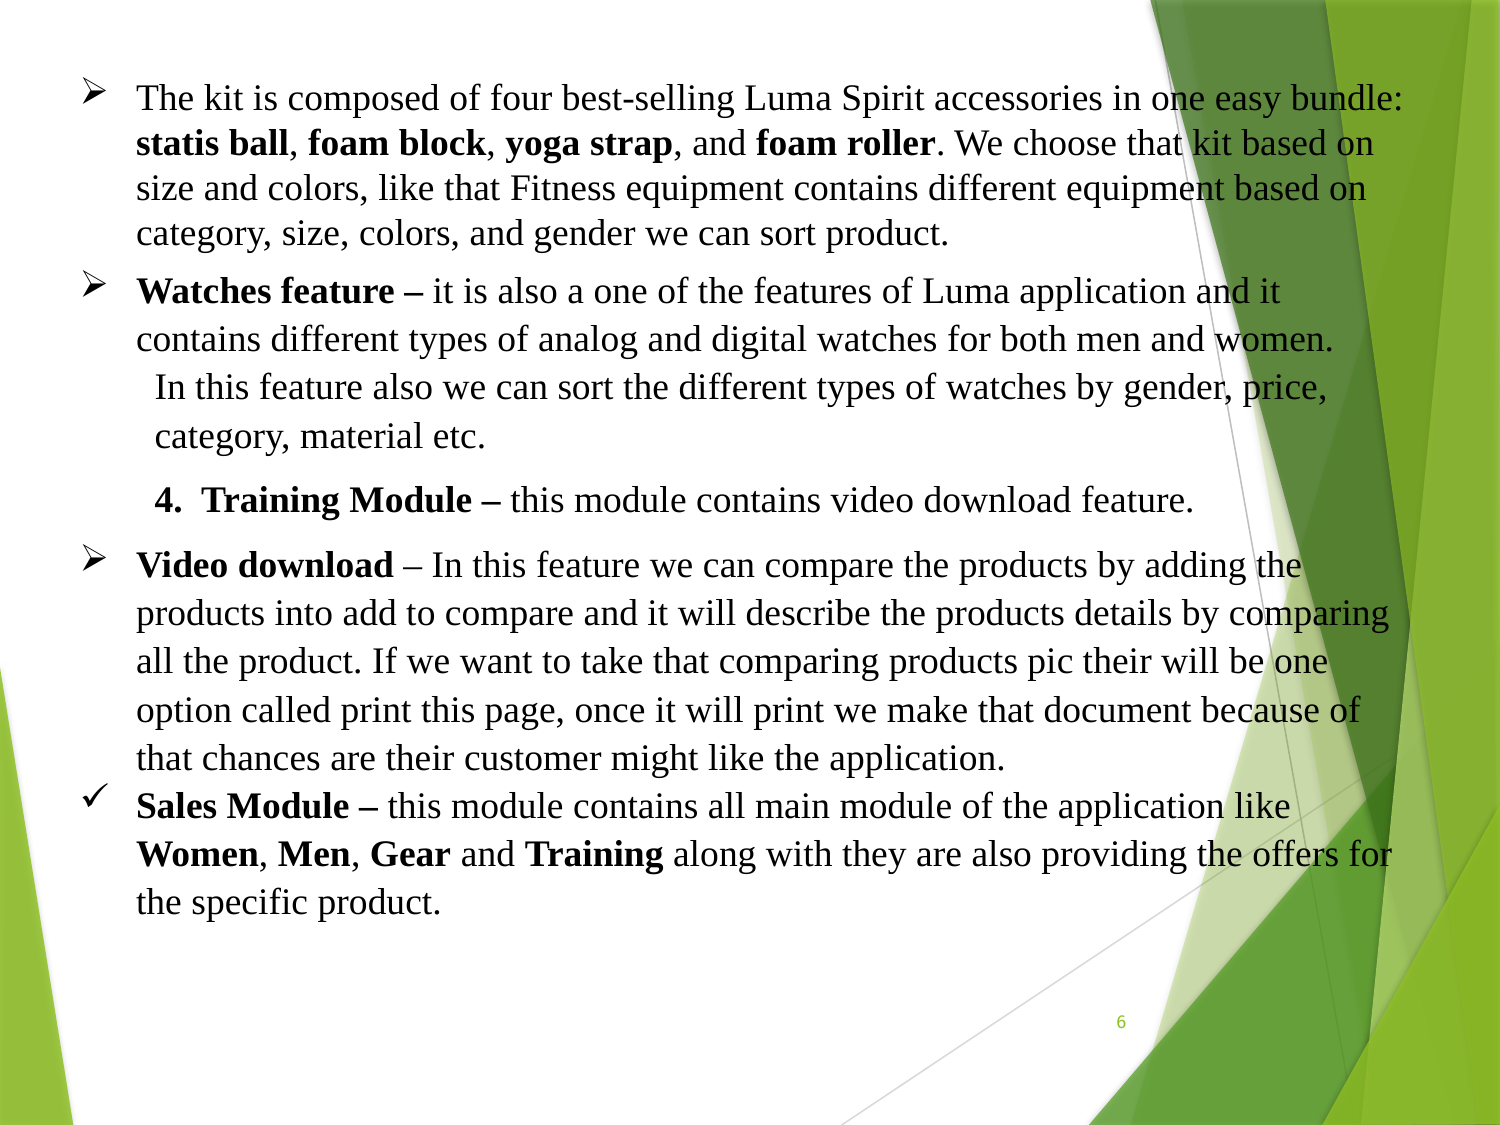

The kit is composed of four best-selling Luma Spirit accessories in one easy bundle: statis ball, foam block, yoga strap, and foam roller. We choose that kit based on size and colors, like that Fitness equipment contains different equipment based on category, size, colors, and gender we can sort product.
Watches feature – it is also a one of the features of Luma application and it contains different types of analog and digital watches for both men and women.
In this feature also we can sort the different types of watches by gender, price, category, material etc.
4.  Training Module – this module contains video download feature.
Video download – In this feature we can compare the products by adding the products into add to compare and it will describe the products details by comparing all the product. If we want to take that comparing products pic their will be one option called print this page, once it will print we make that document because of that chances are their customer might like the application.
Sales Module – this module contains all main module of the application like Women, Men, Gear and Training along with they are also providing the offers for the specific product.

6